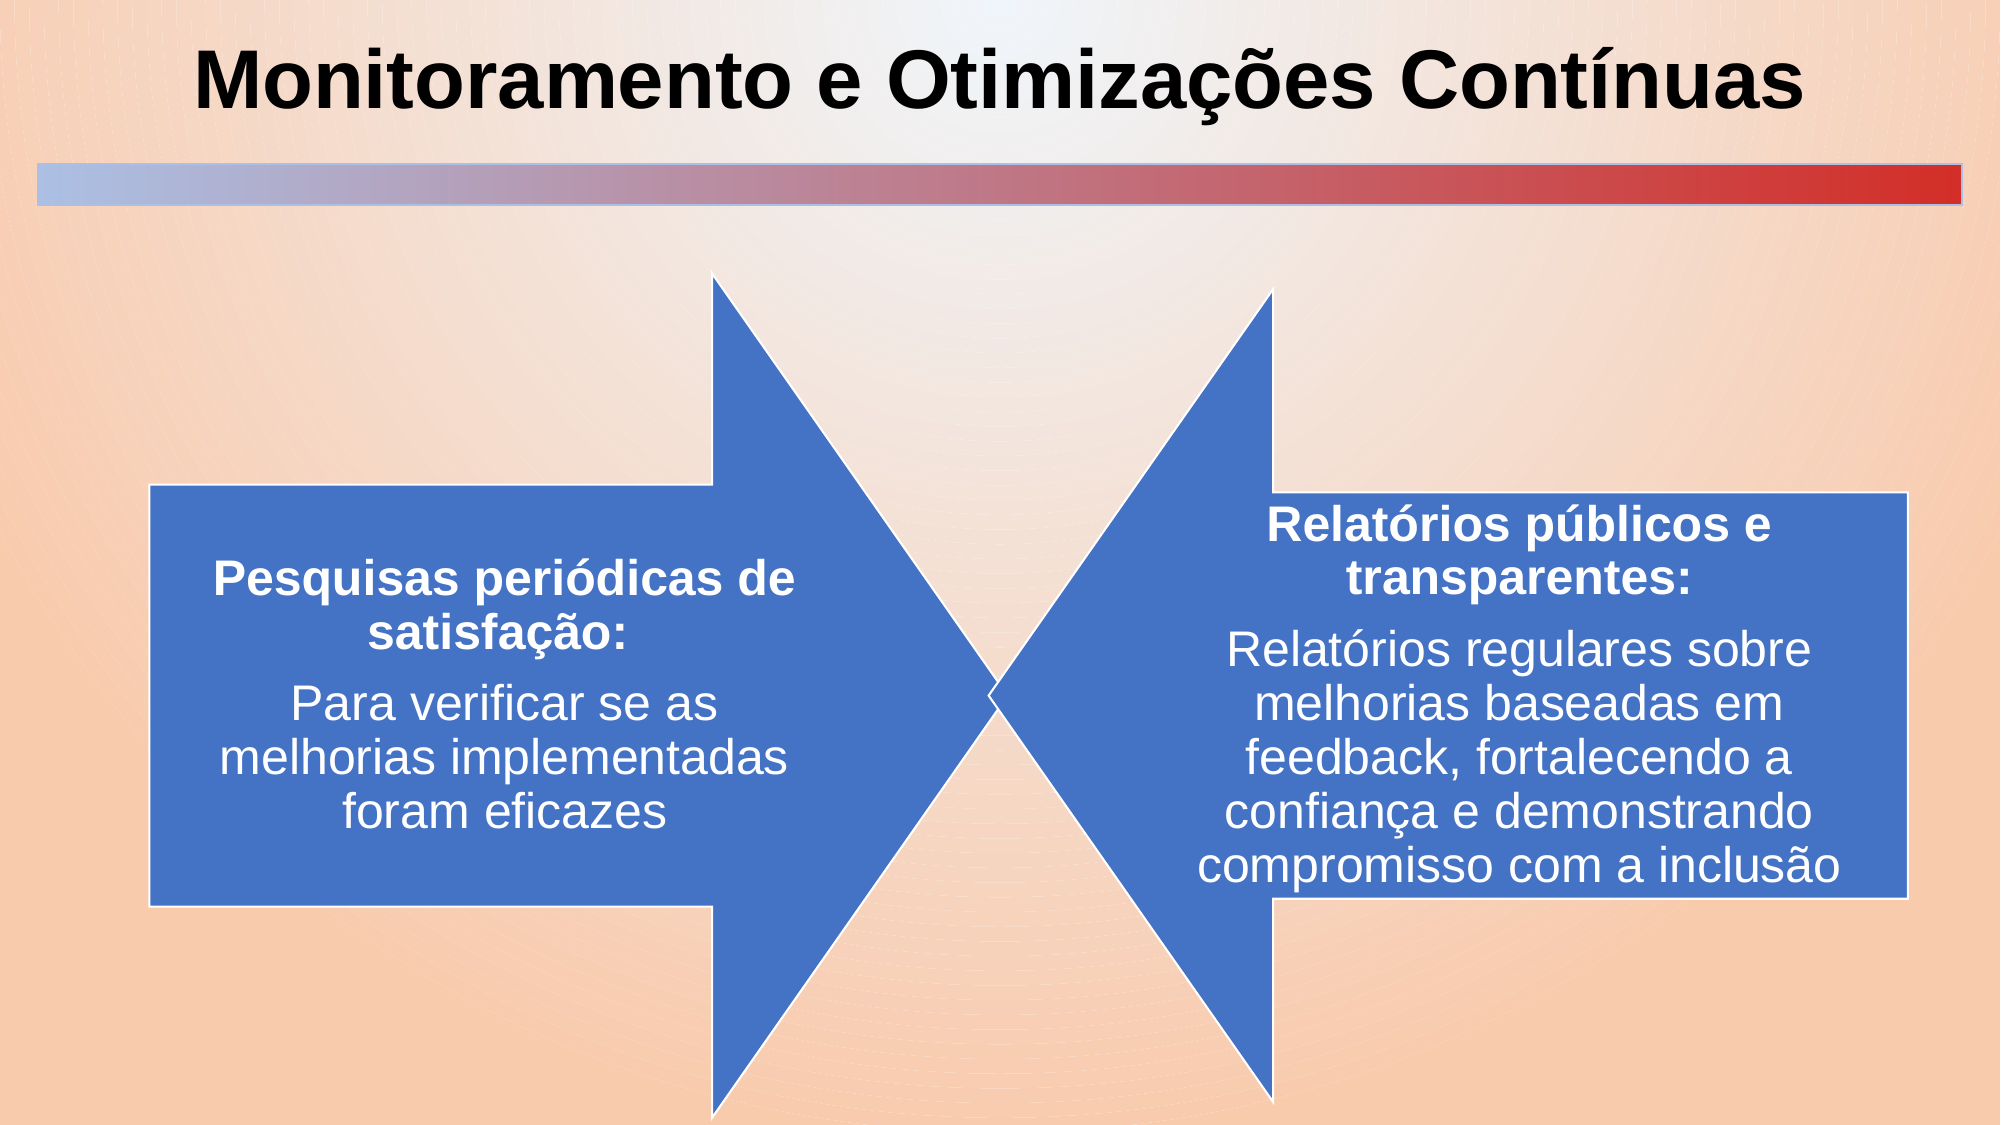

Monitoramento e Otimizações Contínuas

Pesquisas periódicas de satisfação:
Para verificar se as melhorias implementadas foram eficazes
Relatórios públicos e transparentes:
Relatórios regulares sobre melhorias baseadas em feedback, fortalecendo a confiança e demonstrando compromisso com a inclusão